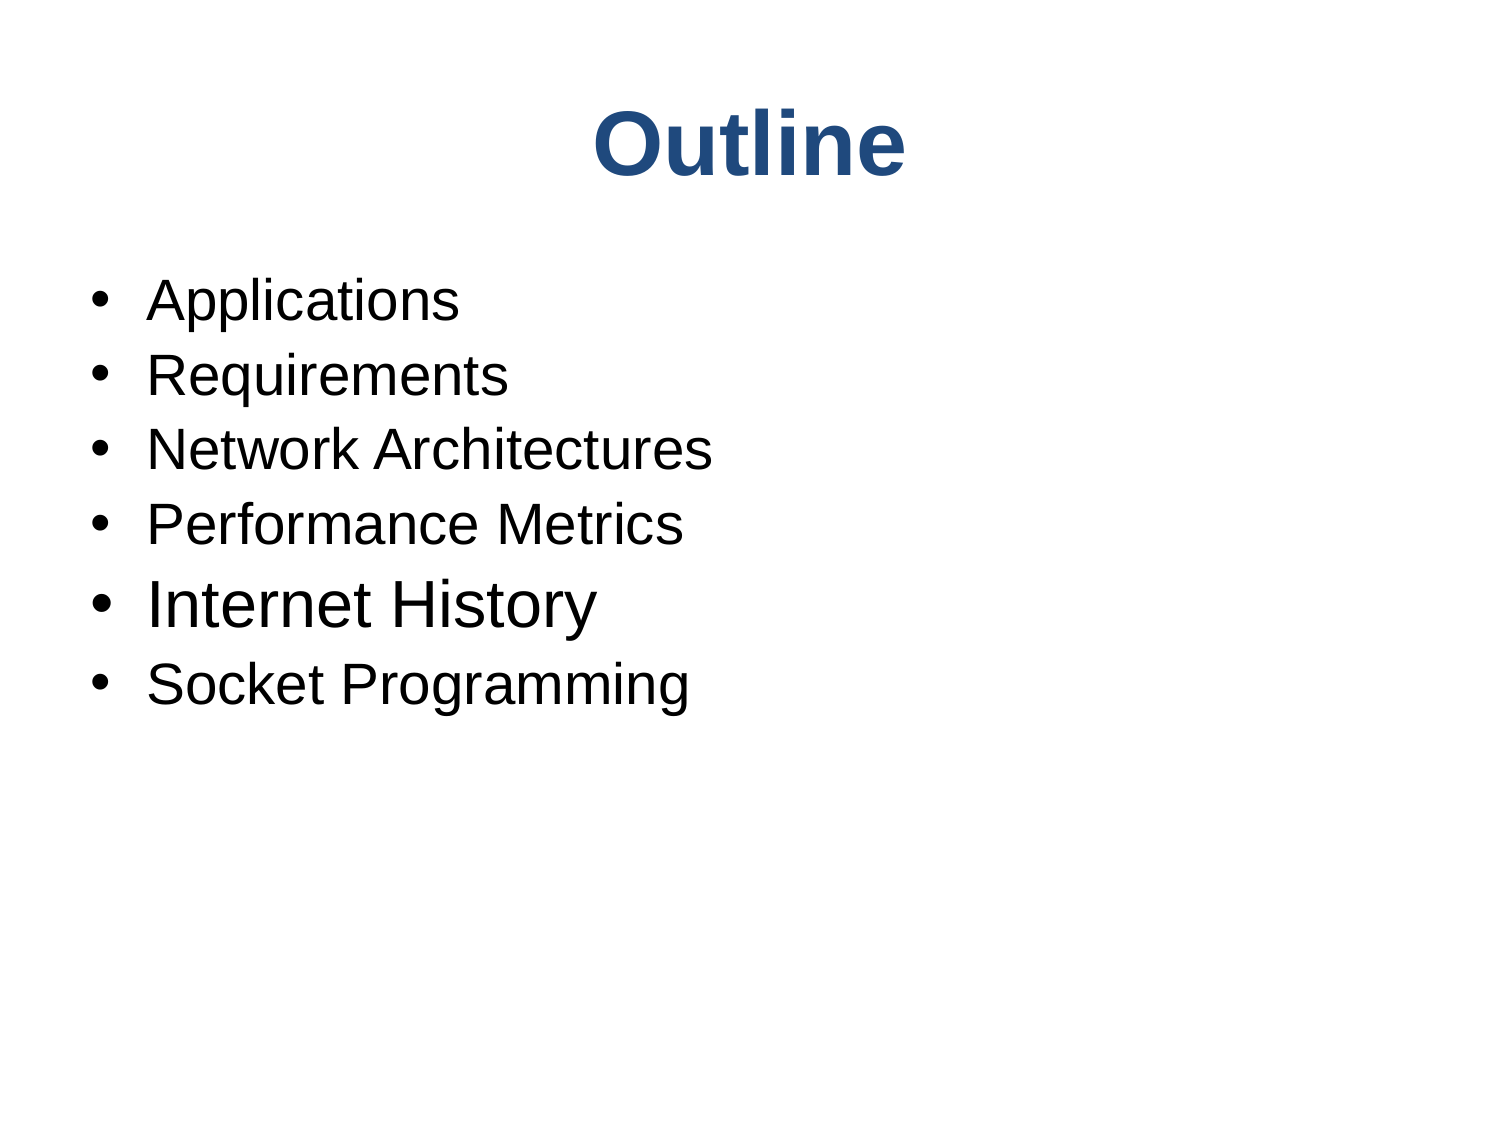

# Outline
Applications
Requirements
Network Architectures
Performance Metrics
Internet History
Socket Programming